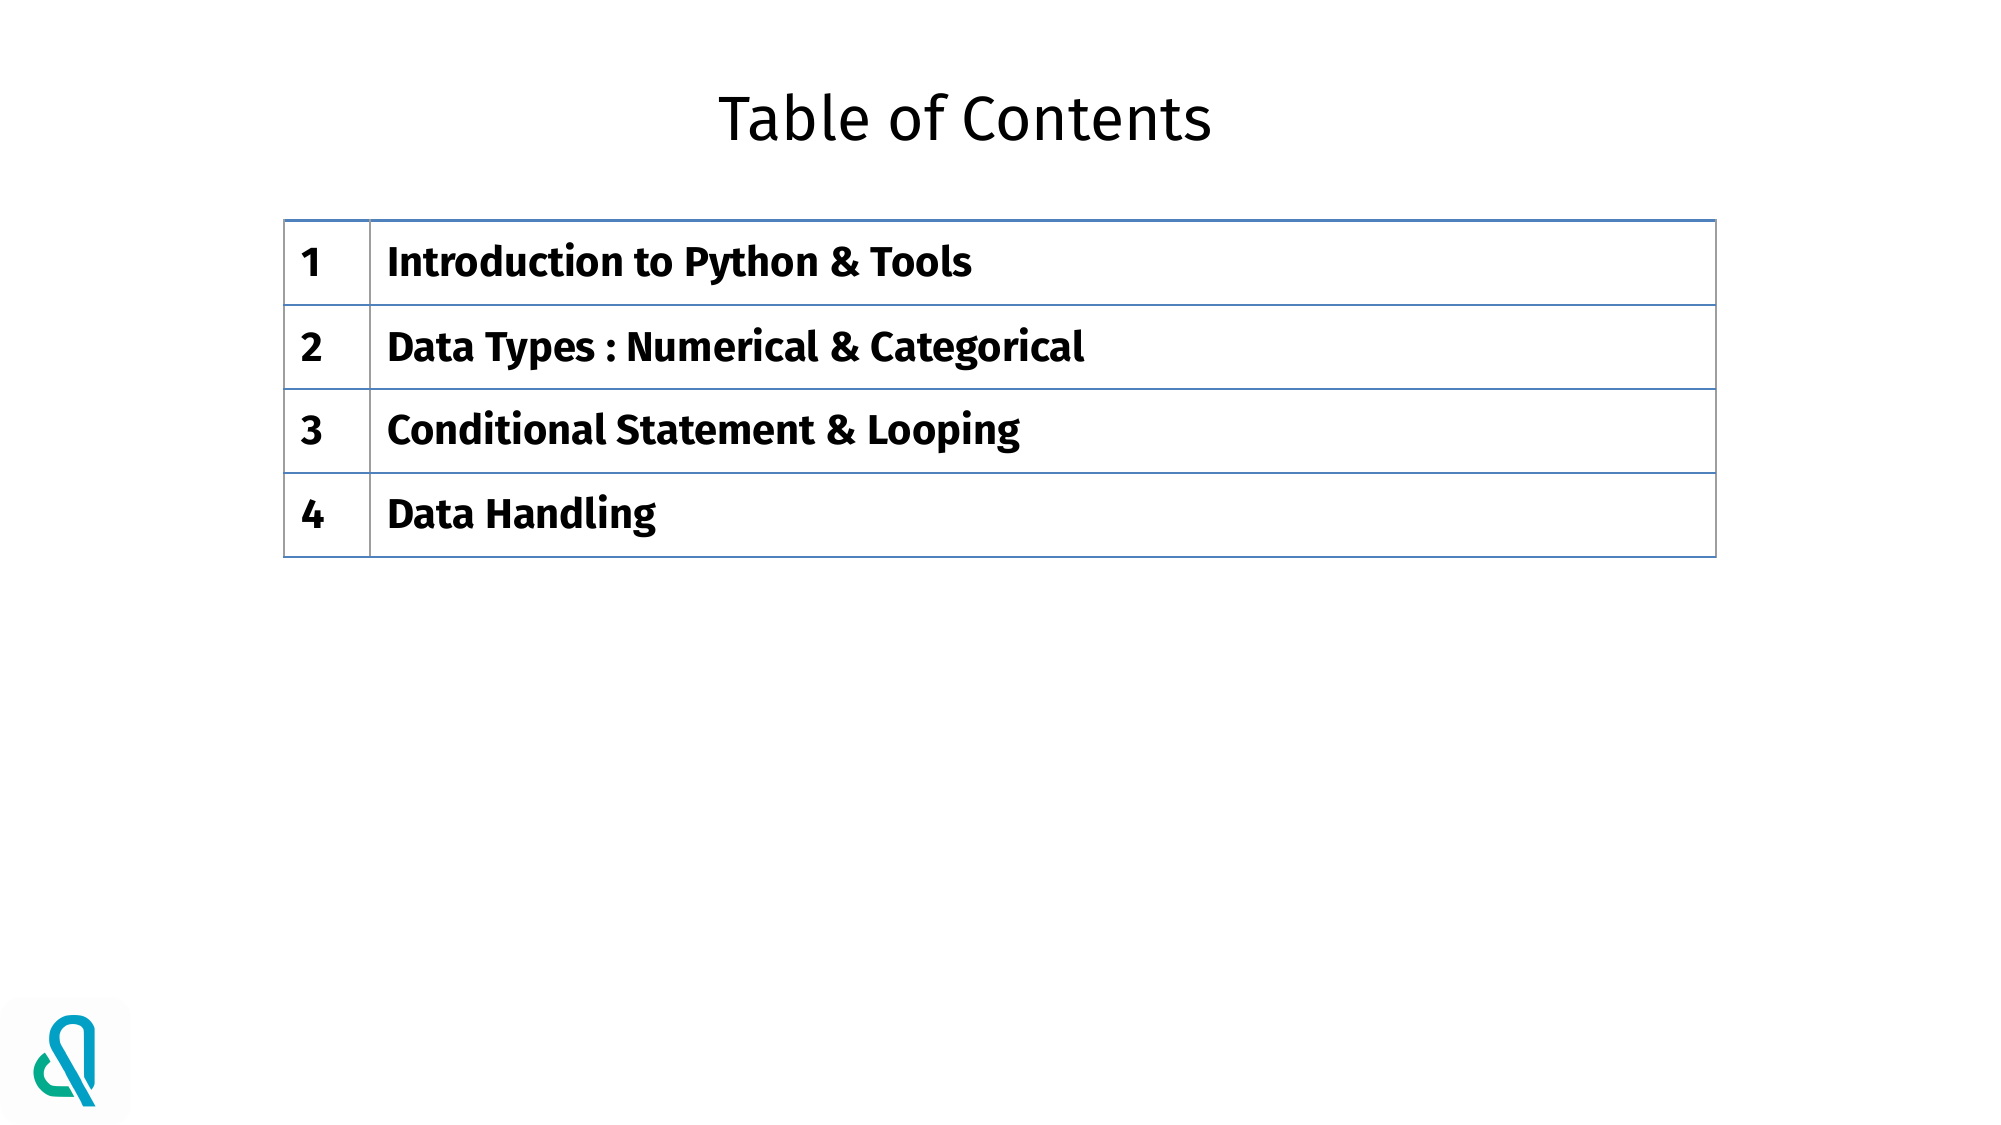

Table of Contents
| 1 | Introduction to Python & Tools |
| --- | --- |
| 2 | Data Types : Numerical & Categorical |
| 3 | Conditional Statement & Looping |
| 4 | Data Handling |
Outline Kelas